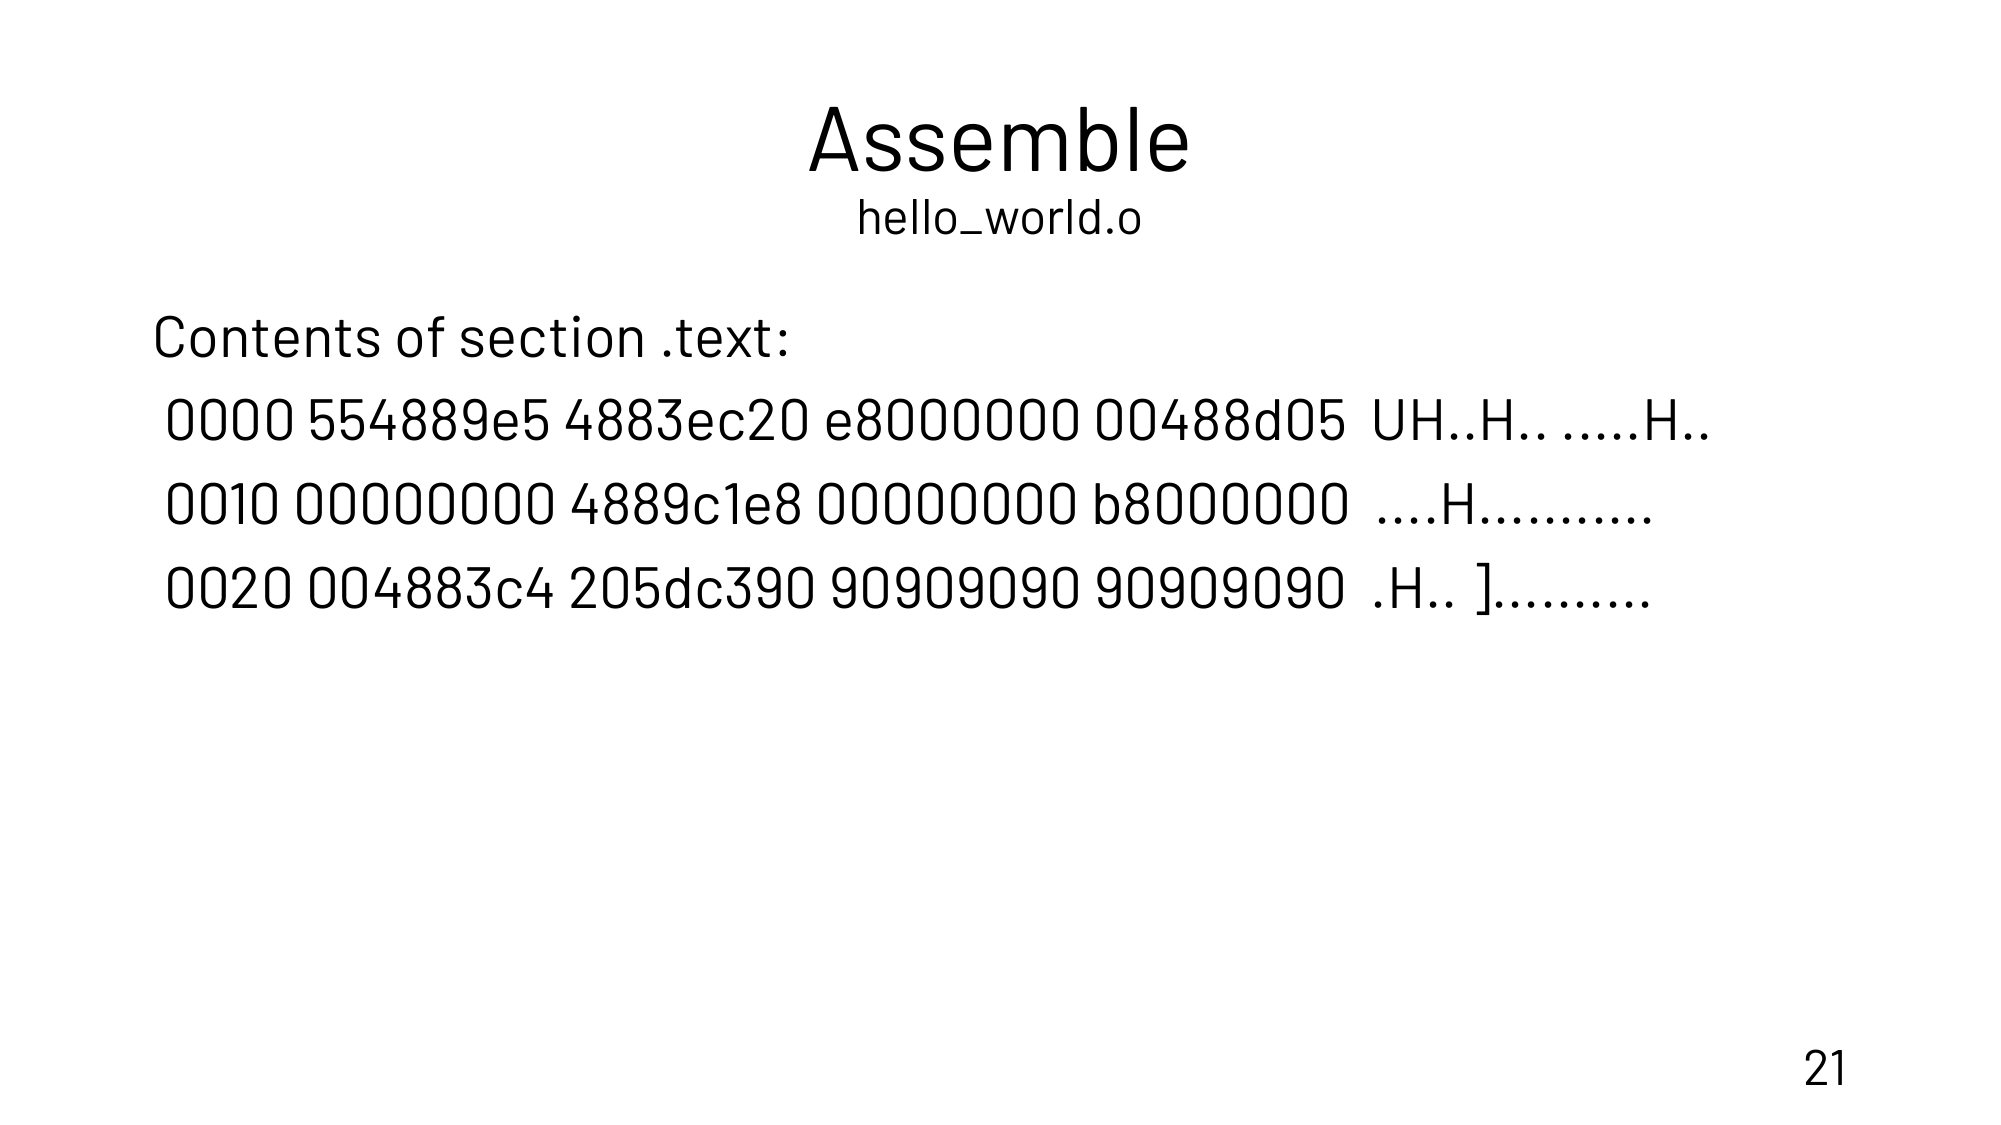

# Assemble hello_world.o
Contents of section .text:
 0000 554889e5 4883ec20 e8000000 00488d05  UH..H.. .....H..
 0010 00000000 4889c1e8 00000000 b8000000  ....H...........
 0020 004883c4 205dc390 90909090 90909090  .H.. ]..........
21